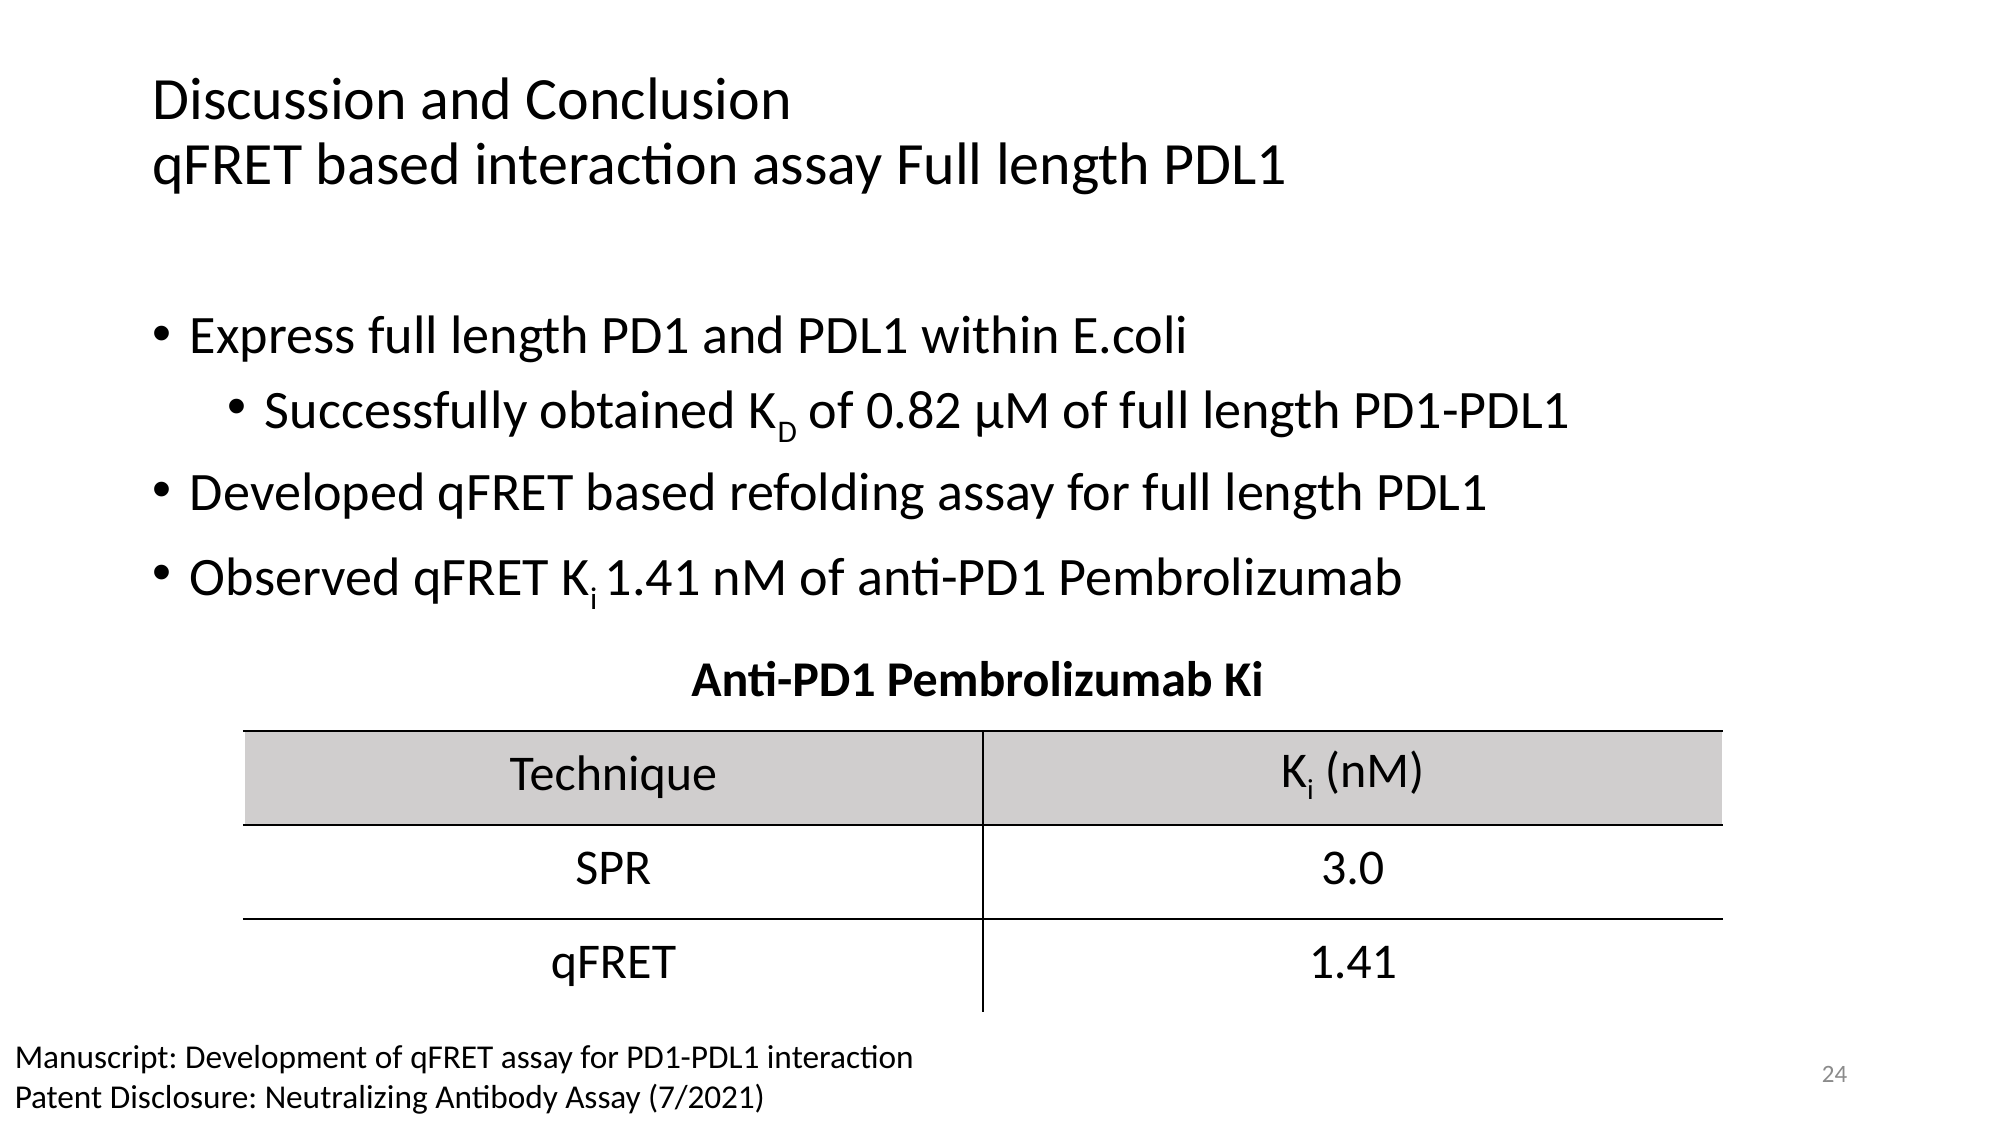

# Discussion and Conclusion qFRET based interaction assay Full length PDL1
Express full length PD1 and PDL1 within E.coli
Successfully obtained KD of 0.82 µM of full length PD1-PDL1
Developed qFRET based refolding assay for full length PDL1
Observed qFRET Ki 1.41 nM of anti-PD1 Pembrolizumab

| Anti-PD1 Pembrolizumab Ki |  |
| --- | --- |
| Technique | Ki (nM) |
| SPR | 3.0 |
| qFRET | 1.41 |
Manuscript: Development of qFRET assay for PD1-PDL1 interaction
Patent Disclosure: Neutralizing Antibody Assay (7/2021)
24